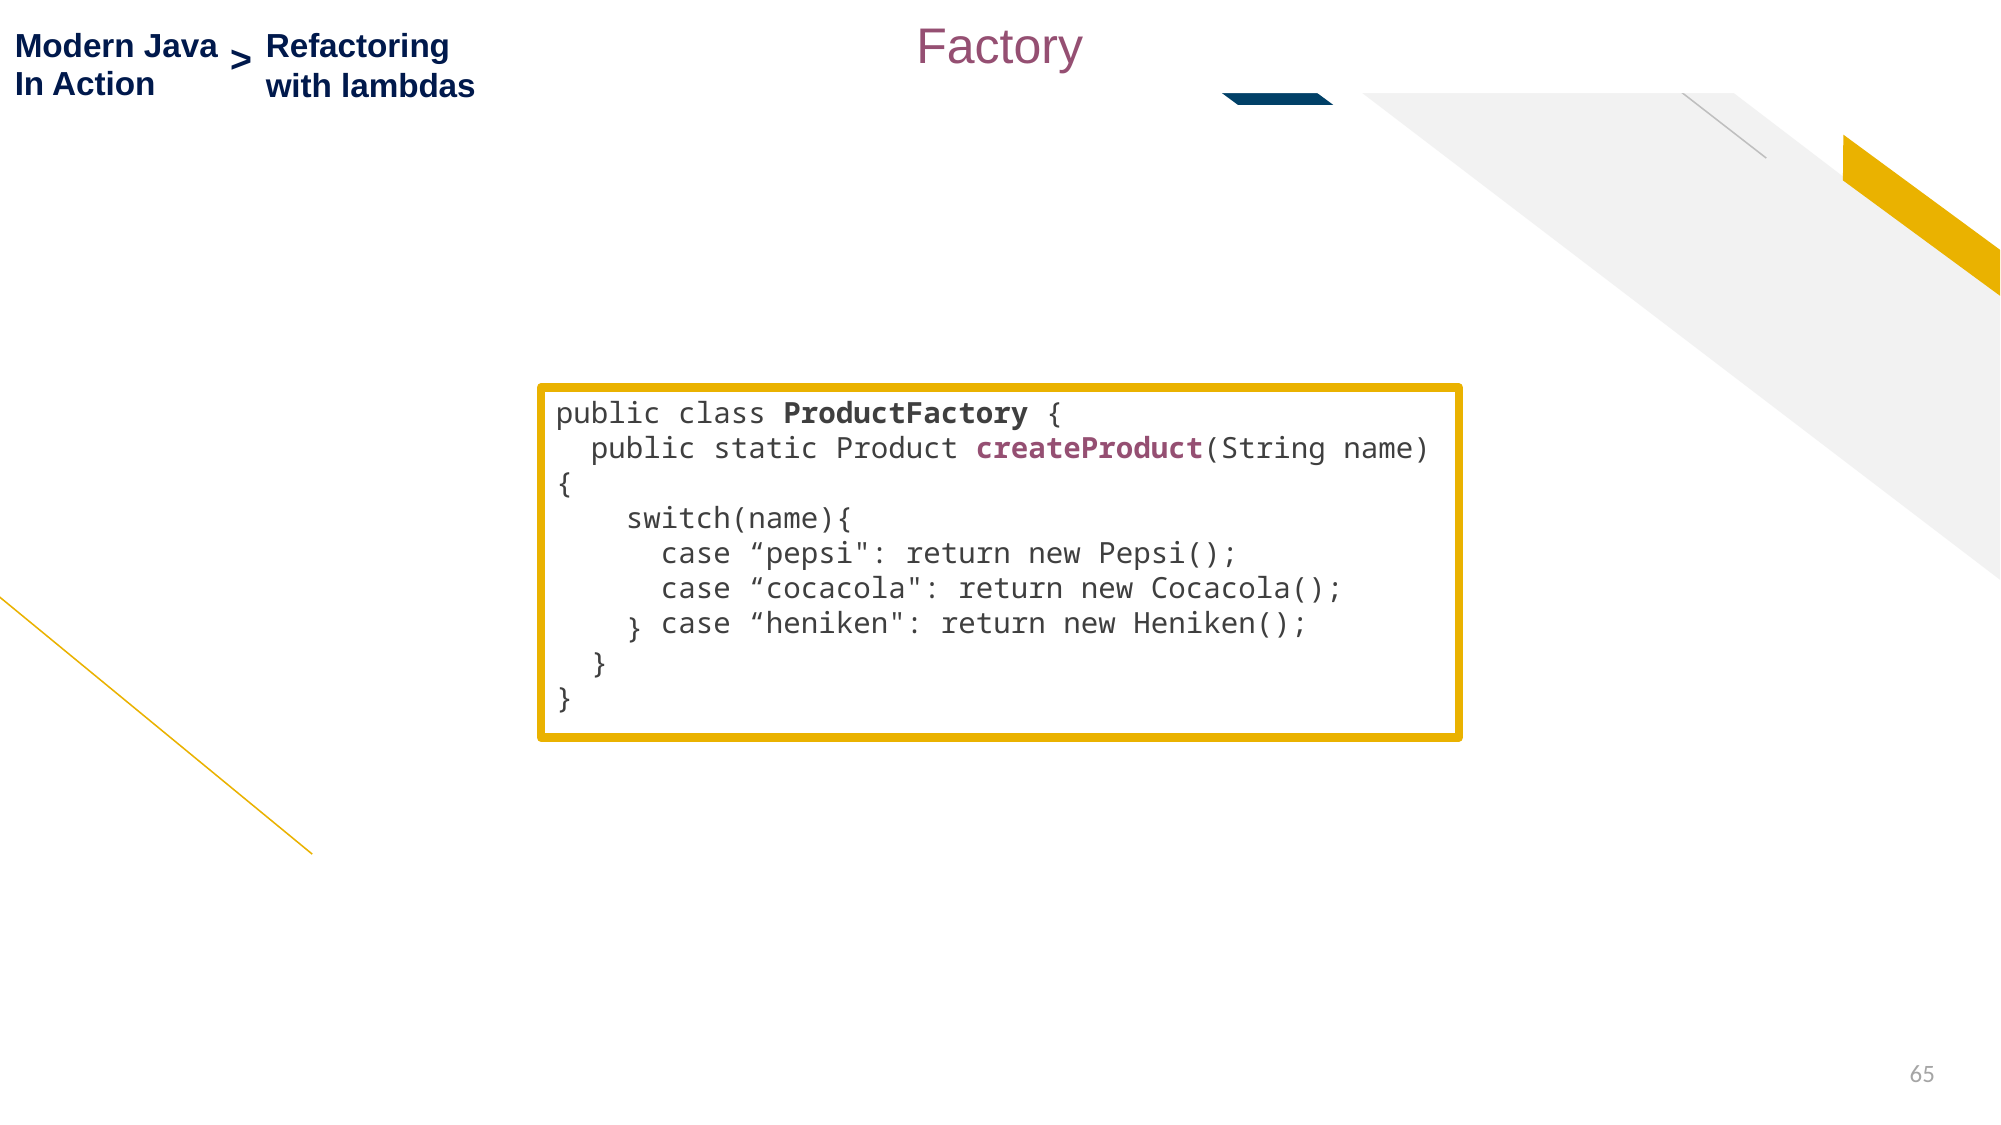

public interface Product {
  void info();
}
public class Cocacola implements Product {

   @Override
   public void info() {
      System.out.println(“Cocacola");
   }
}
public class Pepsi implements Product {

   @Override
   public void info() {
      System.out.println(“Pepsi");
   }
}
public class Heniken implements Product {

   @Override
   public void info() {
      System.out.println(“7Up");
   }
}
Factory
Modern Java
Refactoring
with lambdas

>
In Action

public class ProductFactory {
  public static Product createProduct(String name) {
    switch(name){
      case “pepsi": return new Pepsi();
      case “cocacola": return new Cocacola();
      case “heniken": return new Heniken();
    }
  }
}
Product cocacola = ProductFactory.createProduct(“cocacola”);
65